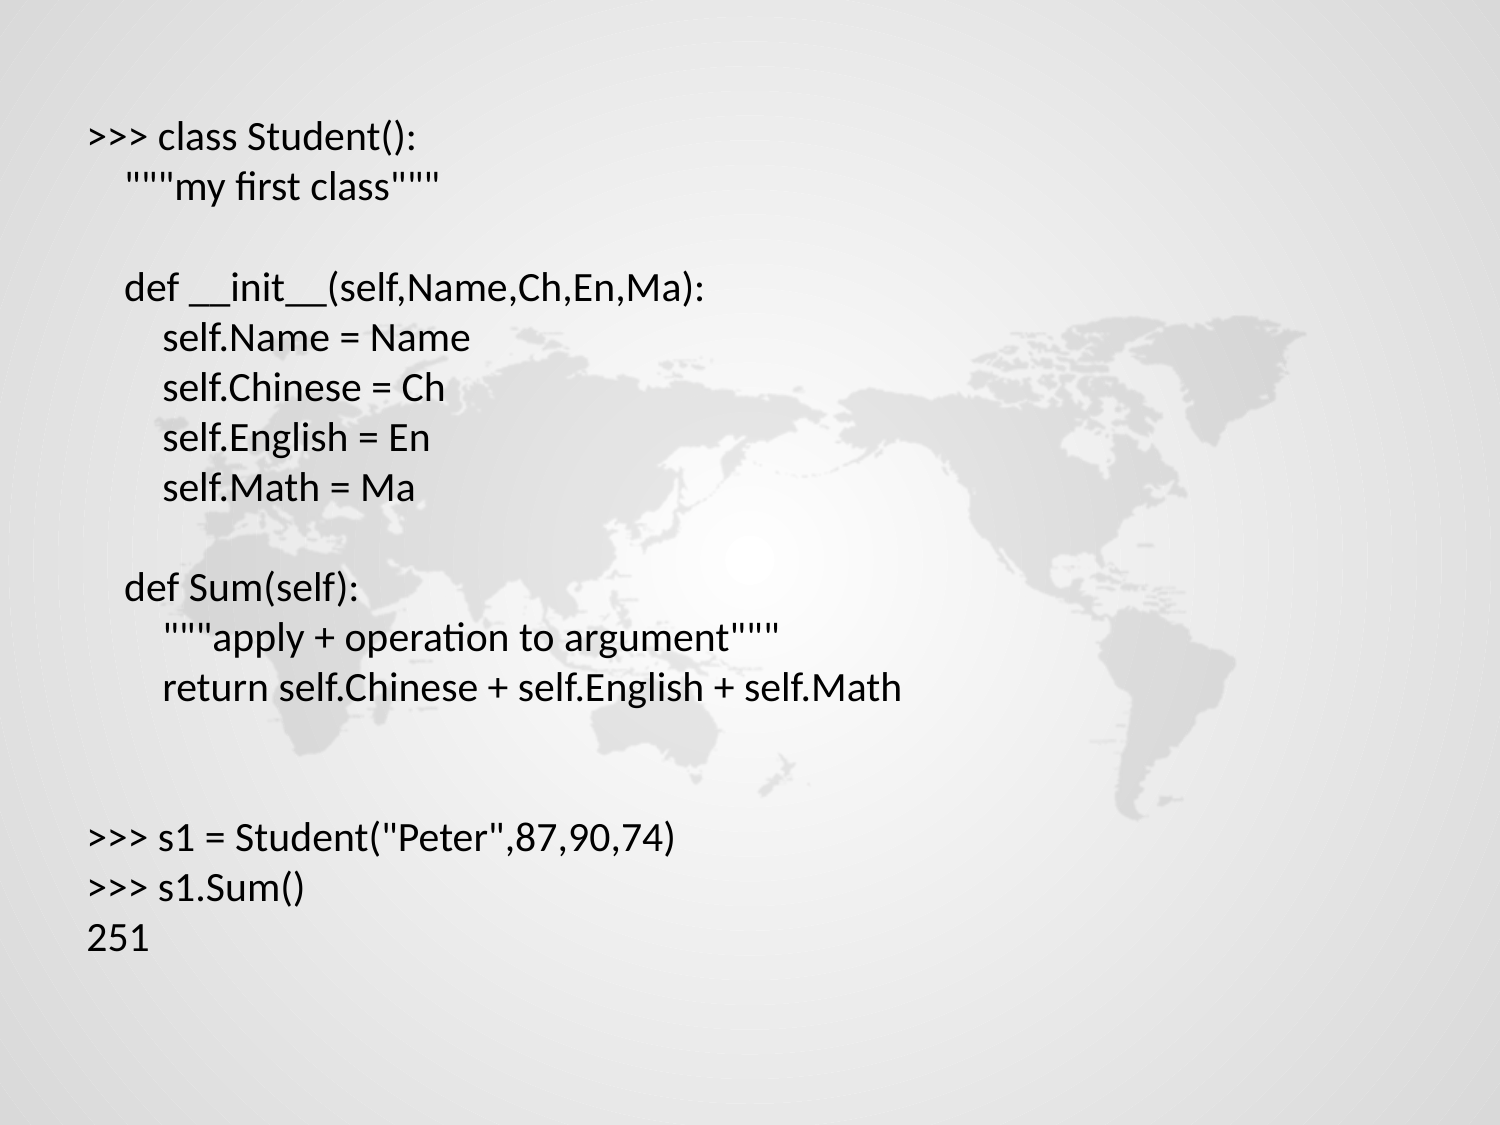

>>> class Student():
    """my first class"""

    def __init__(self,Name,Ch,En,Ma):
        self.Name = Name
        self.Chinese = Ch
        self.English = En
        self.Math = Ma

    def Sum(self):
        """apply + operation to argument"""
        return self.Chinese + self.English + self.Math

>>> s1 = Student("Peter",87,90,74)
>>> s1.Sum()
251